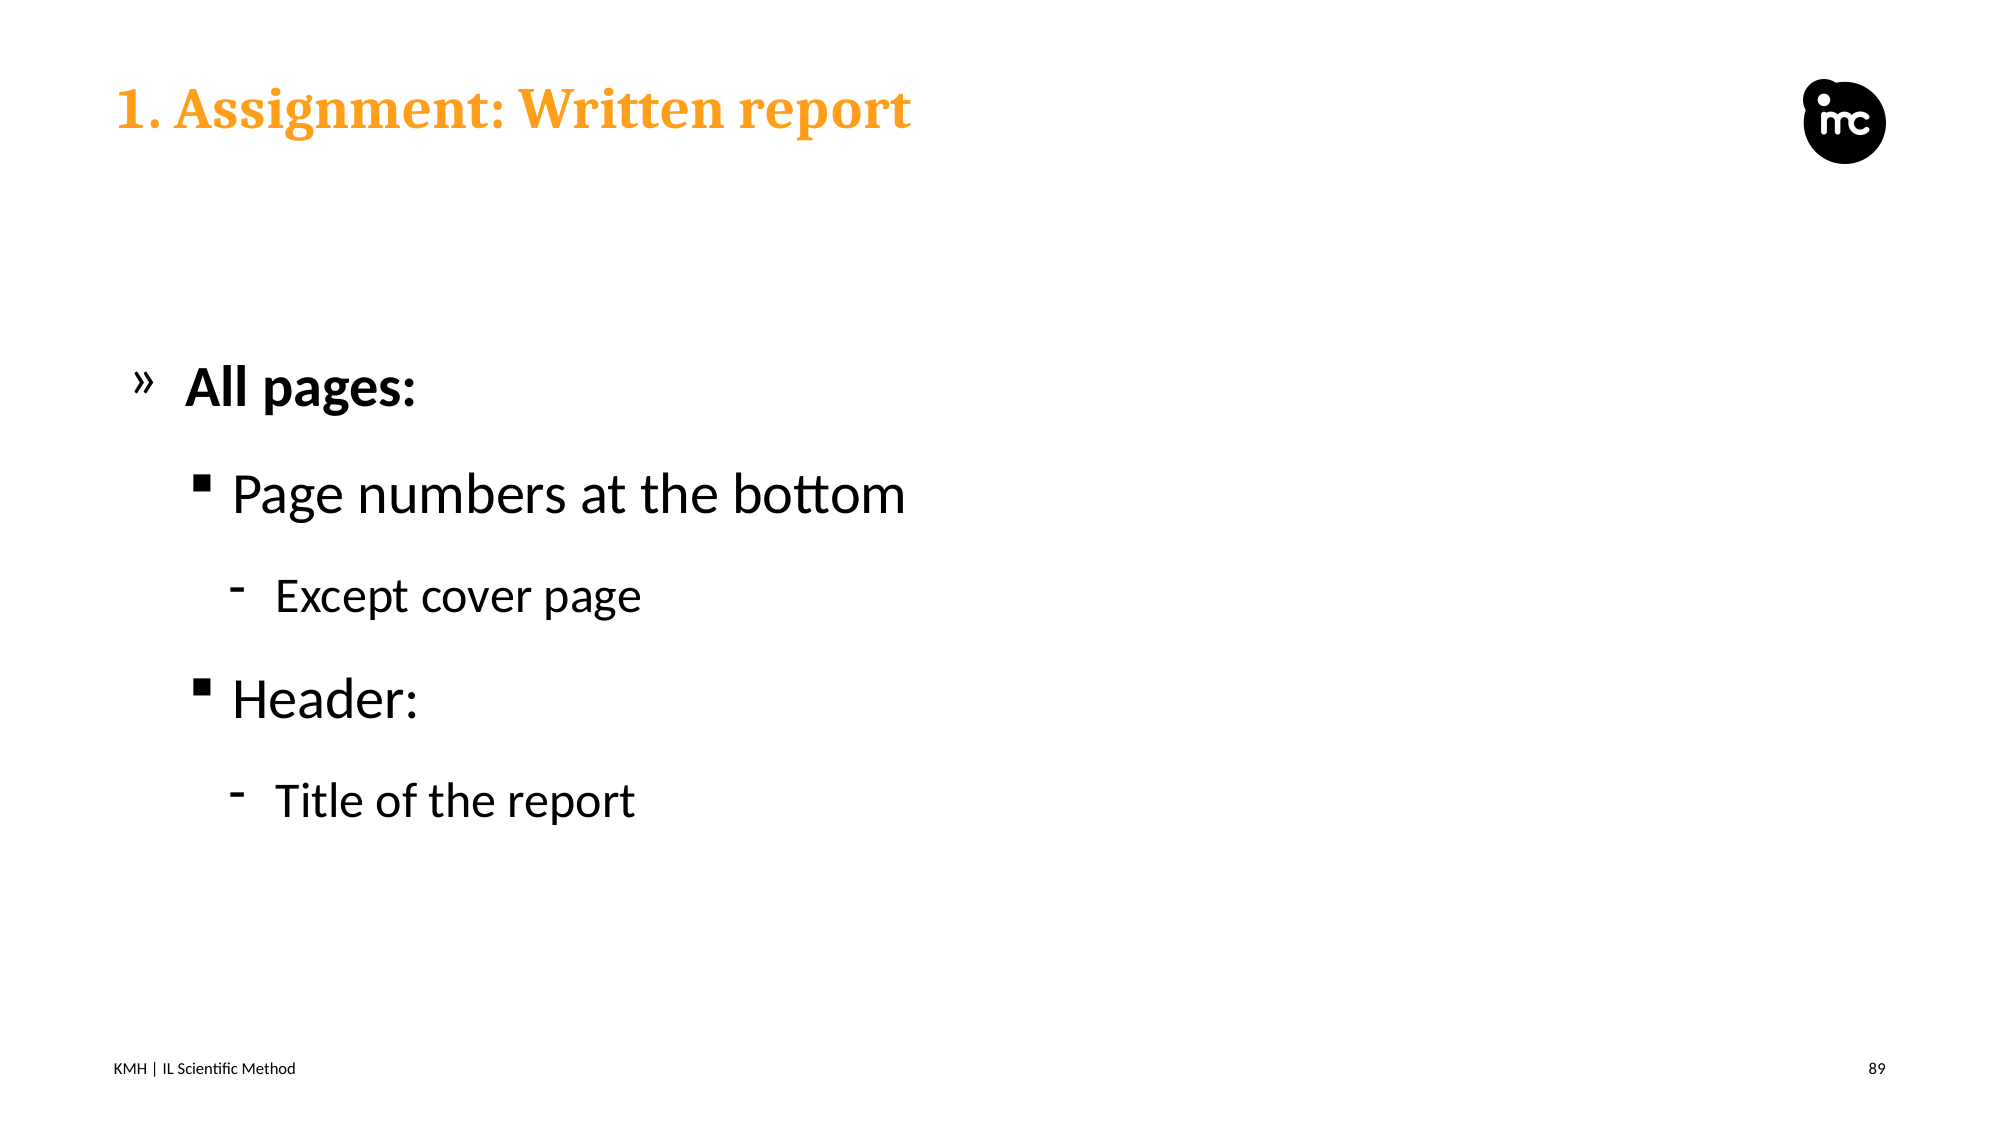

# 1. Assignment: Written report
All pages:
Page numbers at the bottom
Except cover page
Header:
Title of the report
KMH | IL Scientific Method

89